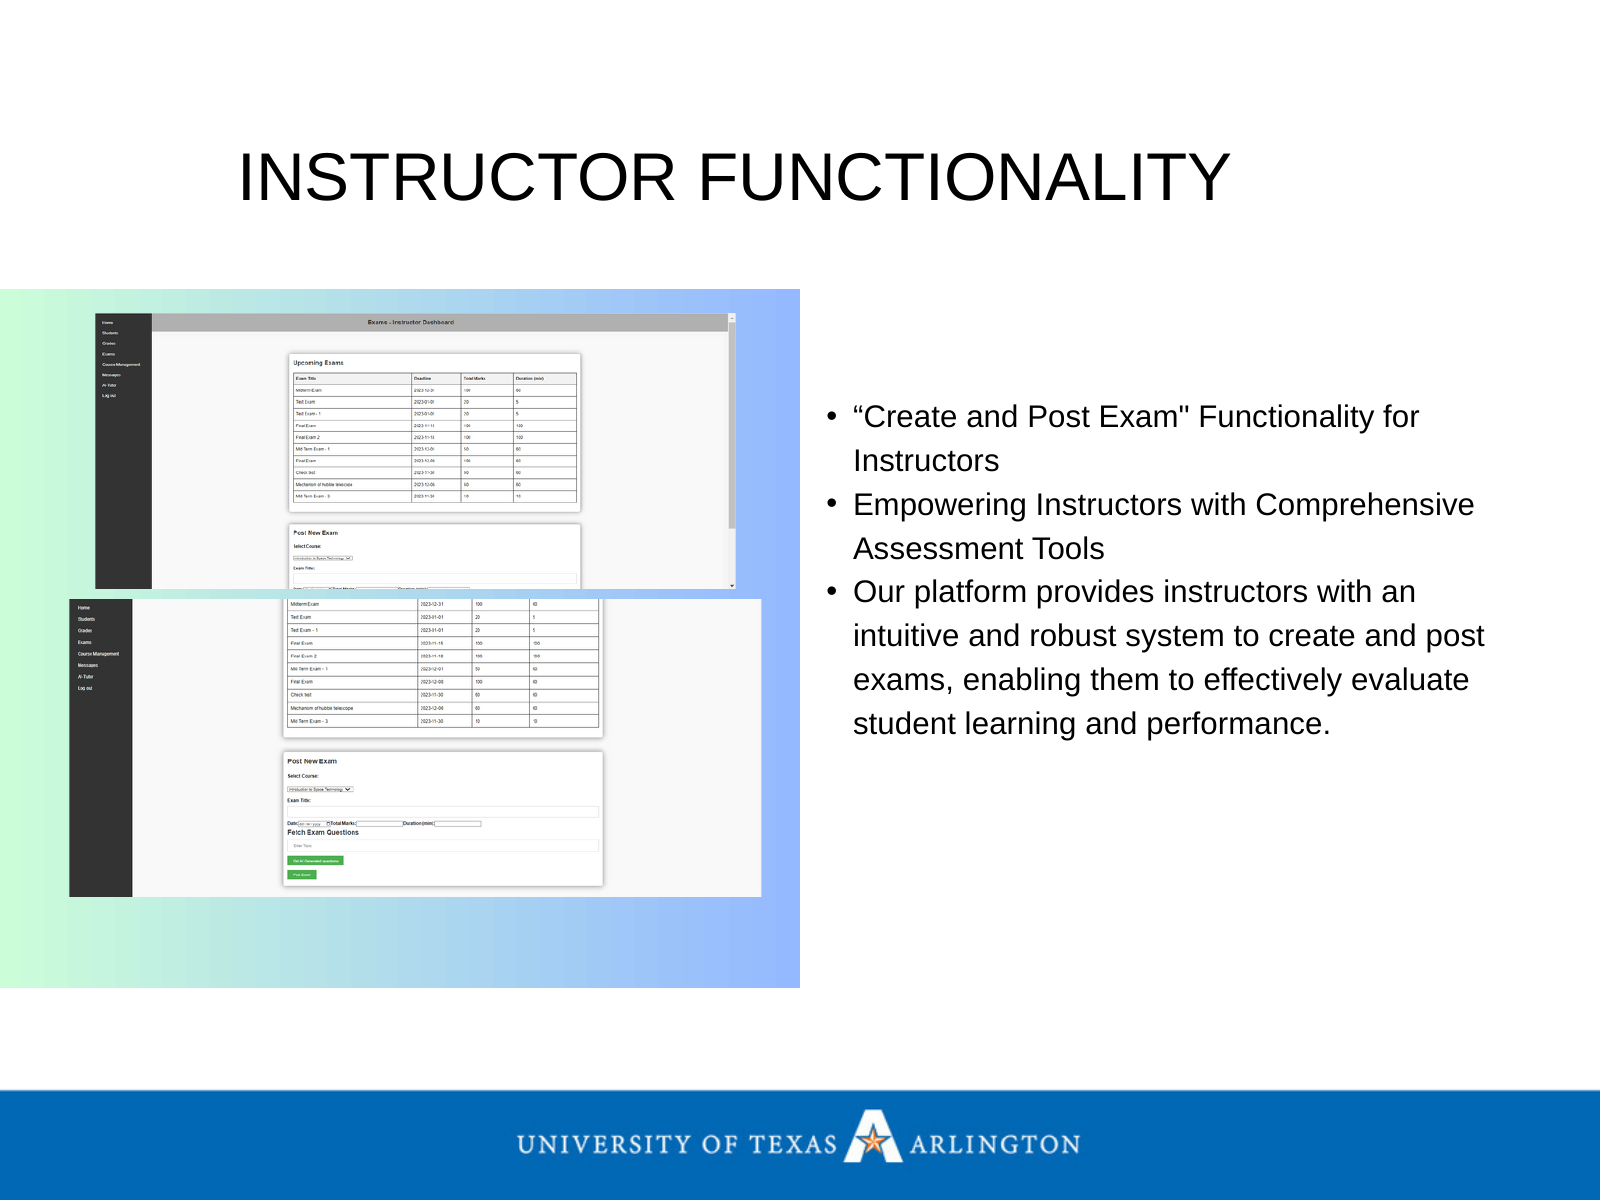

INSTRUCTOR FUNCTIONALITY

“Create and Post Exam" Functionality for Instructors
Empowering Instructors with Comprehensive Assessment Tools
Our platform provides instructors with an intuitive and robust system to create and post exams, enabling them to effectively evaluate student learning and performance.